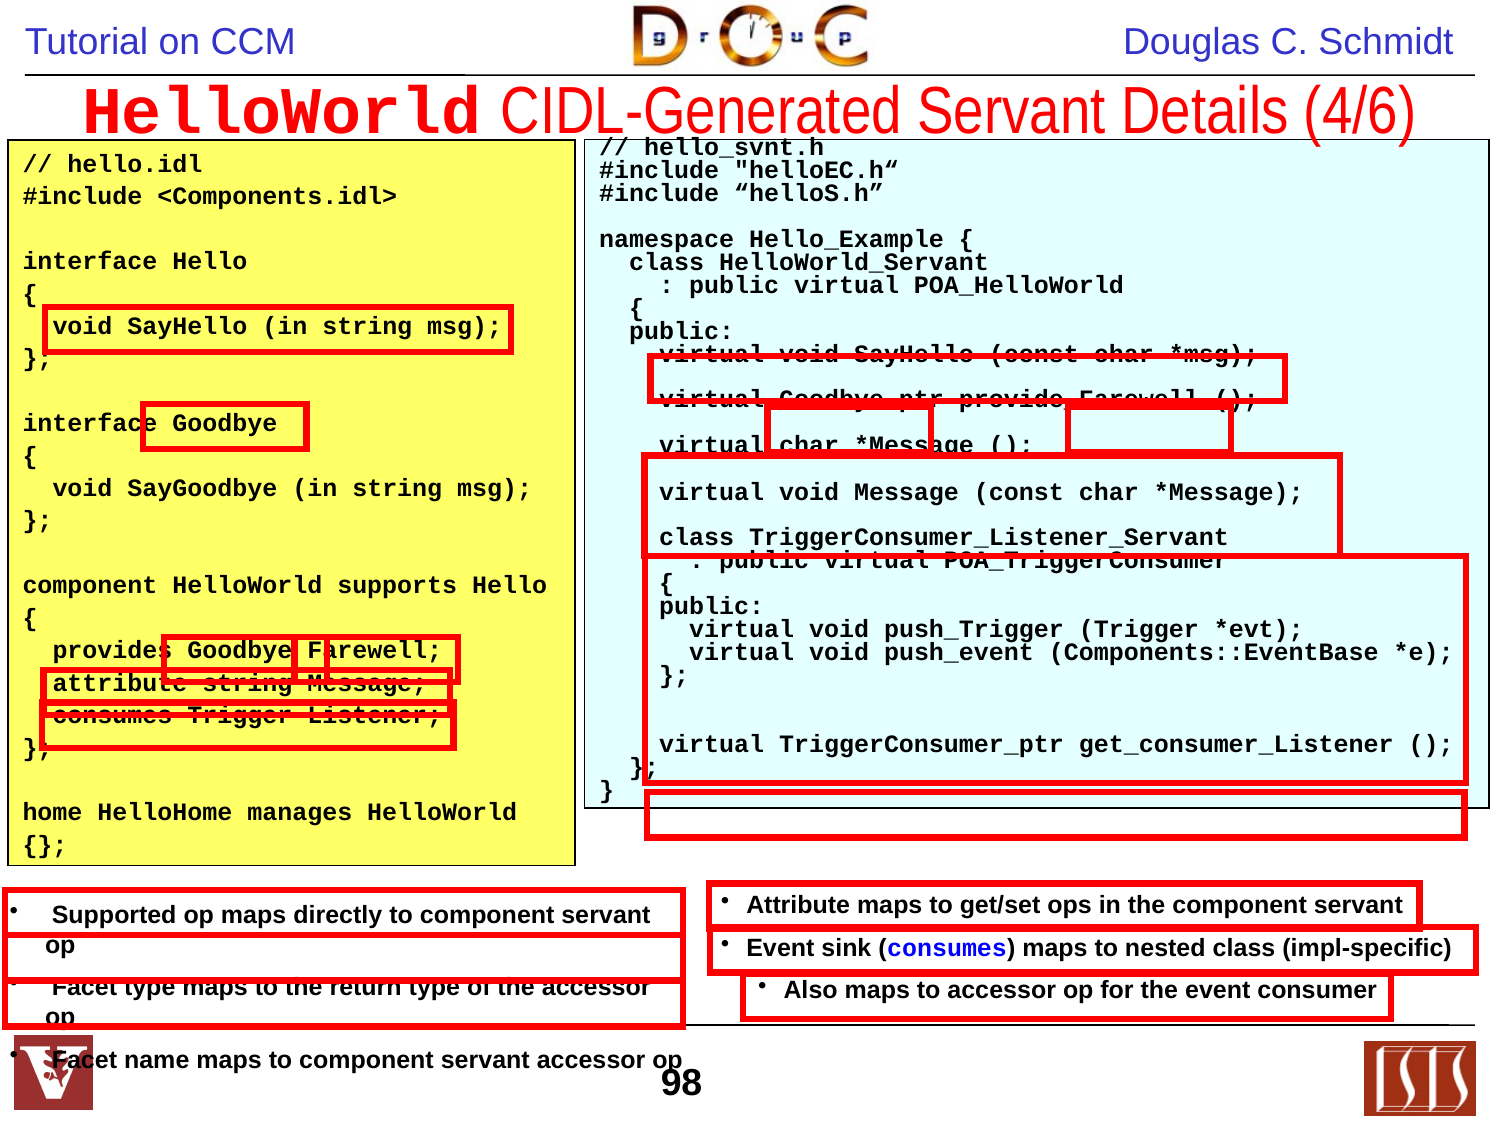

# HelloWorld CIDL-Generated Servant Details (4/6)
// hello_svnt.h
#include "helloEC.h“
#include “helloS.h”

namespace Hello_Example {
  class HelloWorld_Servant
    : public virtual POA_HelloWorld
  {
  public:
    virtual void SayHello (const char *msg);

    virtual Goodbye_ptr provide_Farewell ();

    virtual char *Message ();

    virtual void Message (const char *Message);

    class TriggerConsumer_Listener_Servant
      : public virtual POA_TriggerConsumer
    {
    public:
      virtual void push_Trigger (Trigger *evt);
      virtual void push_event (Components::EventBase *e);
    };

    virtual TriggerConsumer_ptr get_consumer_Listener ();
  };
}
// hello.idl
#include <Components.idl>

interface Hello
{
  void SayHello (in string msg);
};

interface Goodbye
{
  void SayGoodbye (in string msg);
};

component HelloWorld supports Hello
{
  provides Goodbye Farewell;
  attribute string Message;
  consumes Trigger Listener;
};

home HelloHome manages HelloWorld
{};

 Attribute maps to get/set ops in the component servant
 Event sink (consumes) maps to nested class (impl-specific)
 Also maps to accessor op for the event consumer

 Supported op maps directly to component servant op
 Facet type maps to the return type of the accessor op
 Facet name maps to component servant accessor op